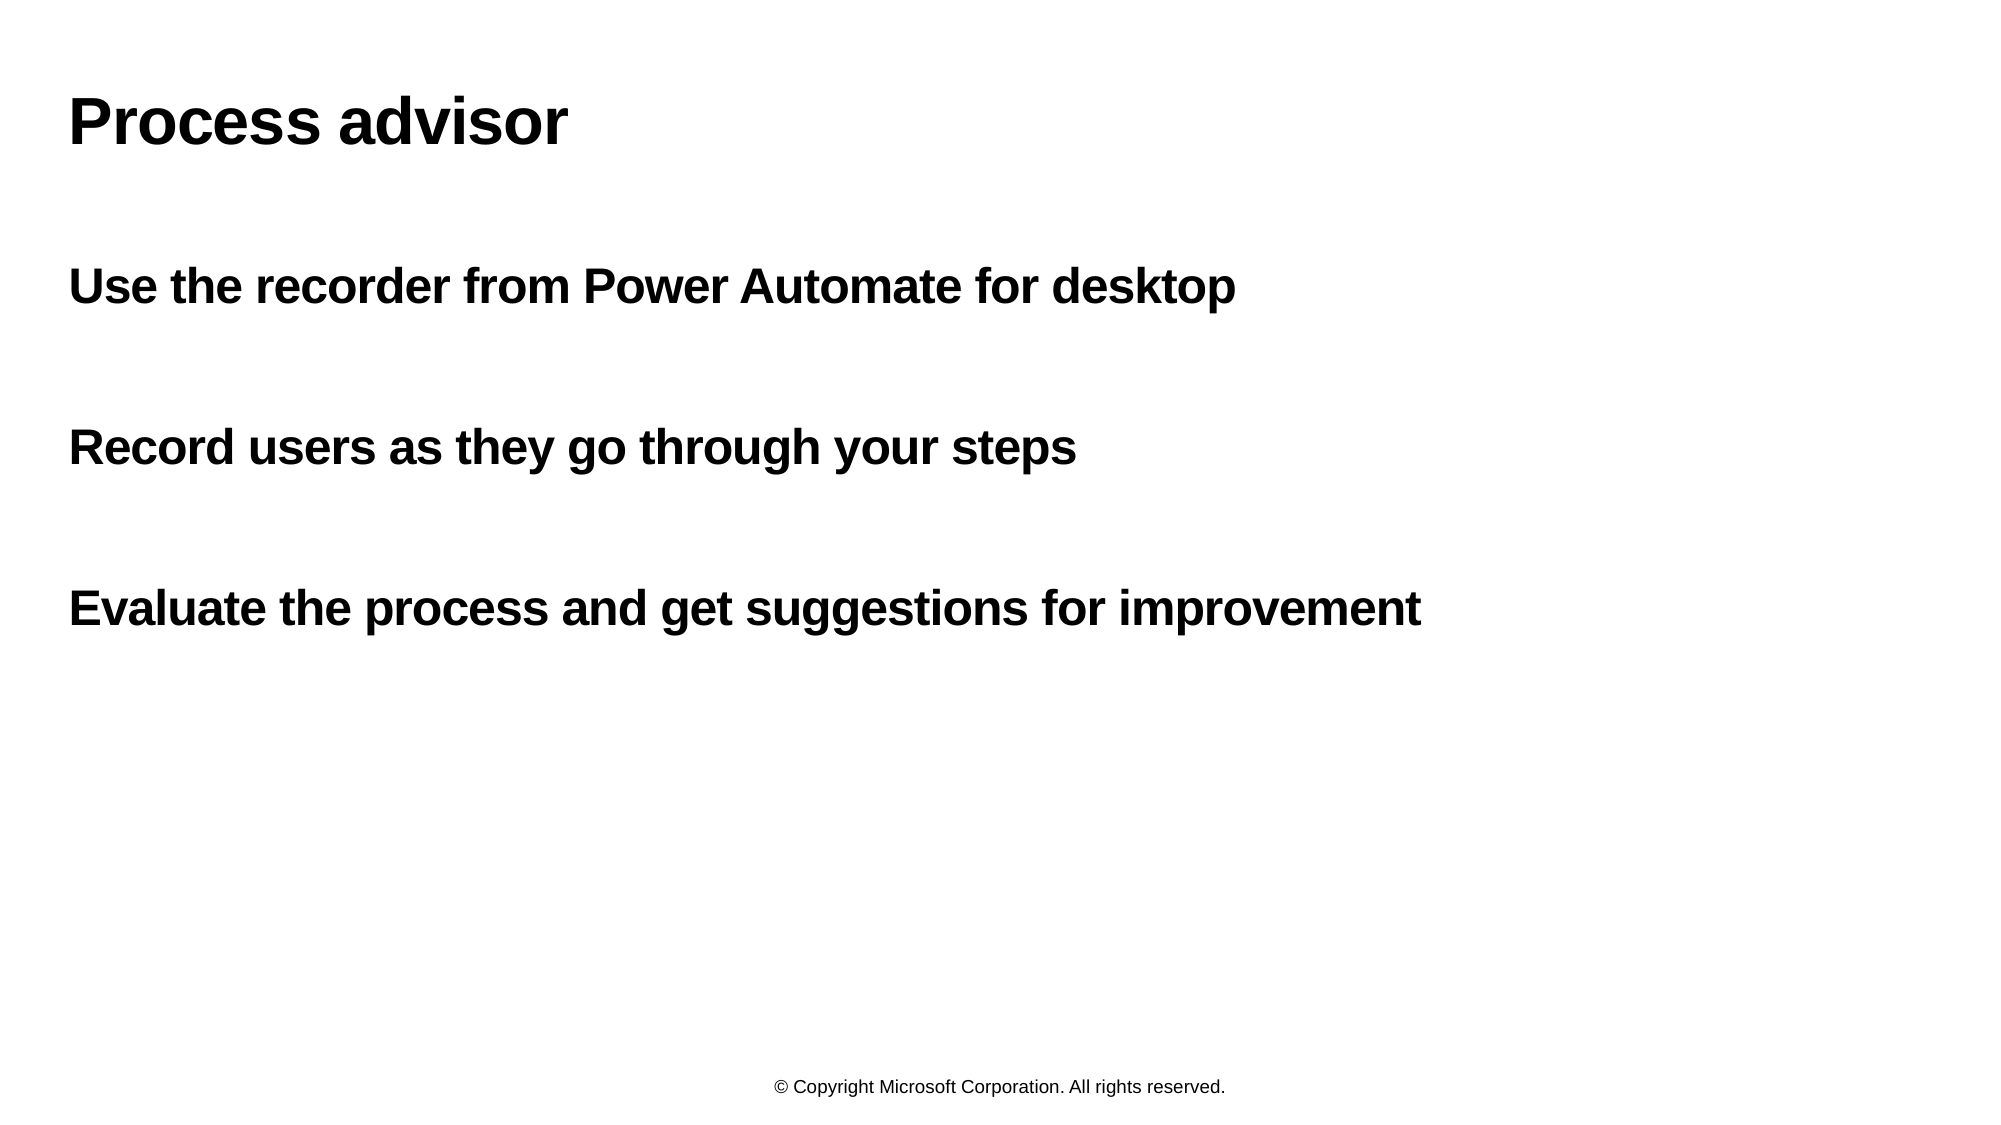

# Process advisor
Use the recorder from Power Automate for desktop

Record users as they go through your steps

Evaluate the process and get suggestions for improvement